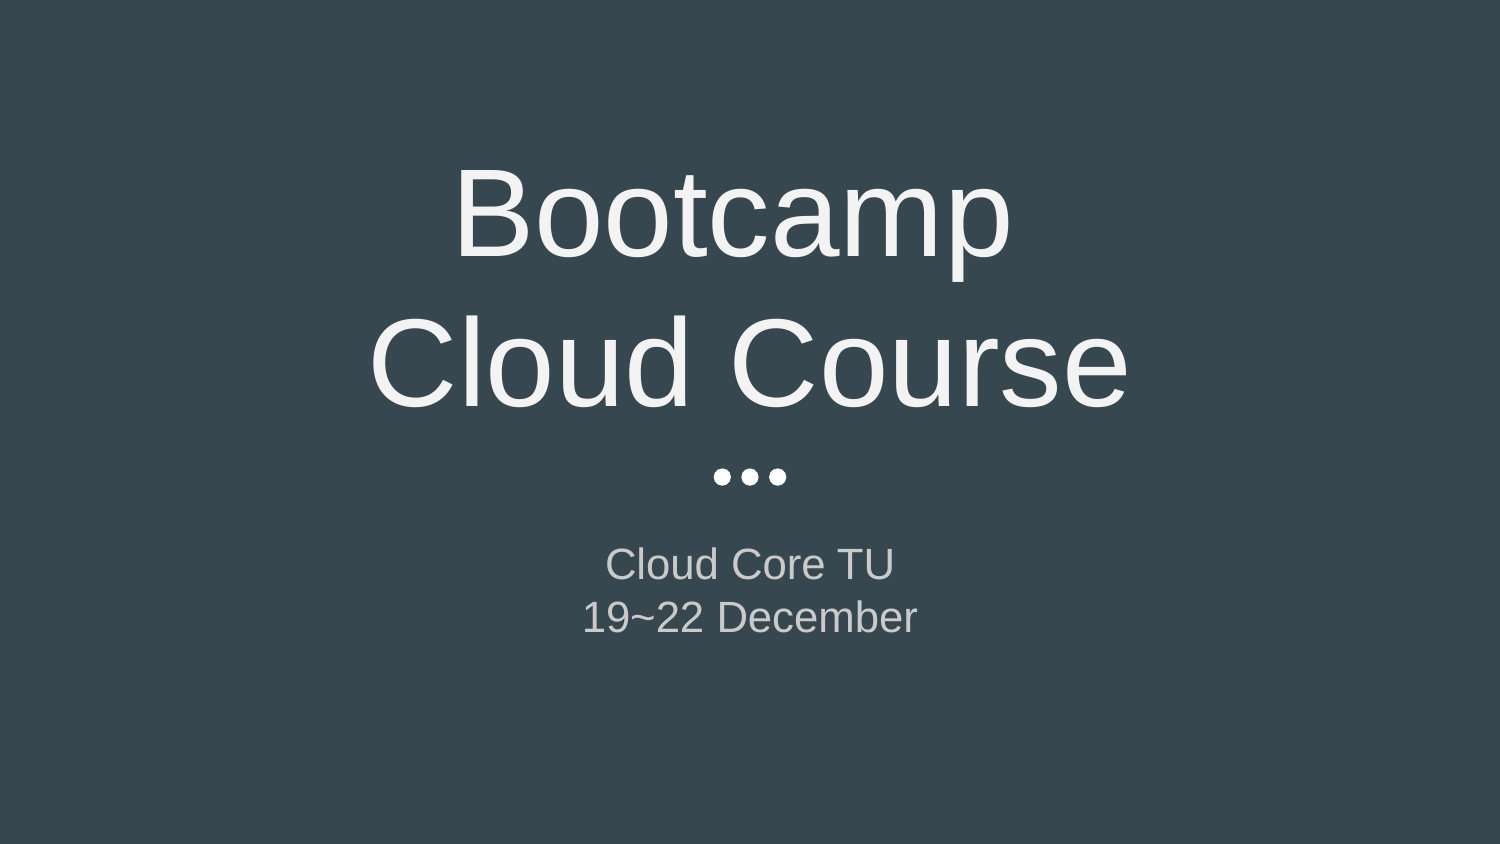

# Bootcamp
Cloud Course
Cloud Core TU
19~22 December